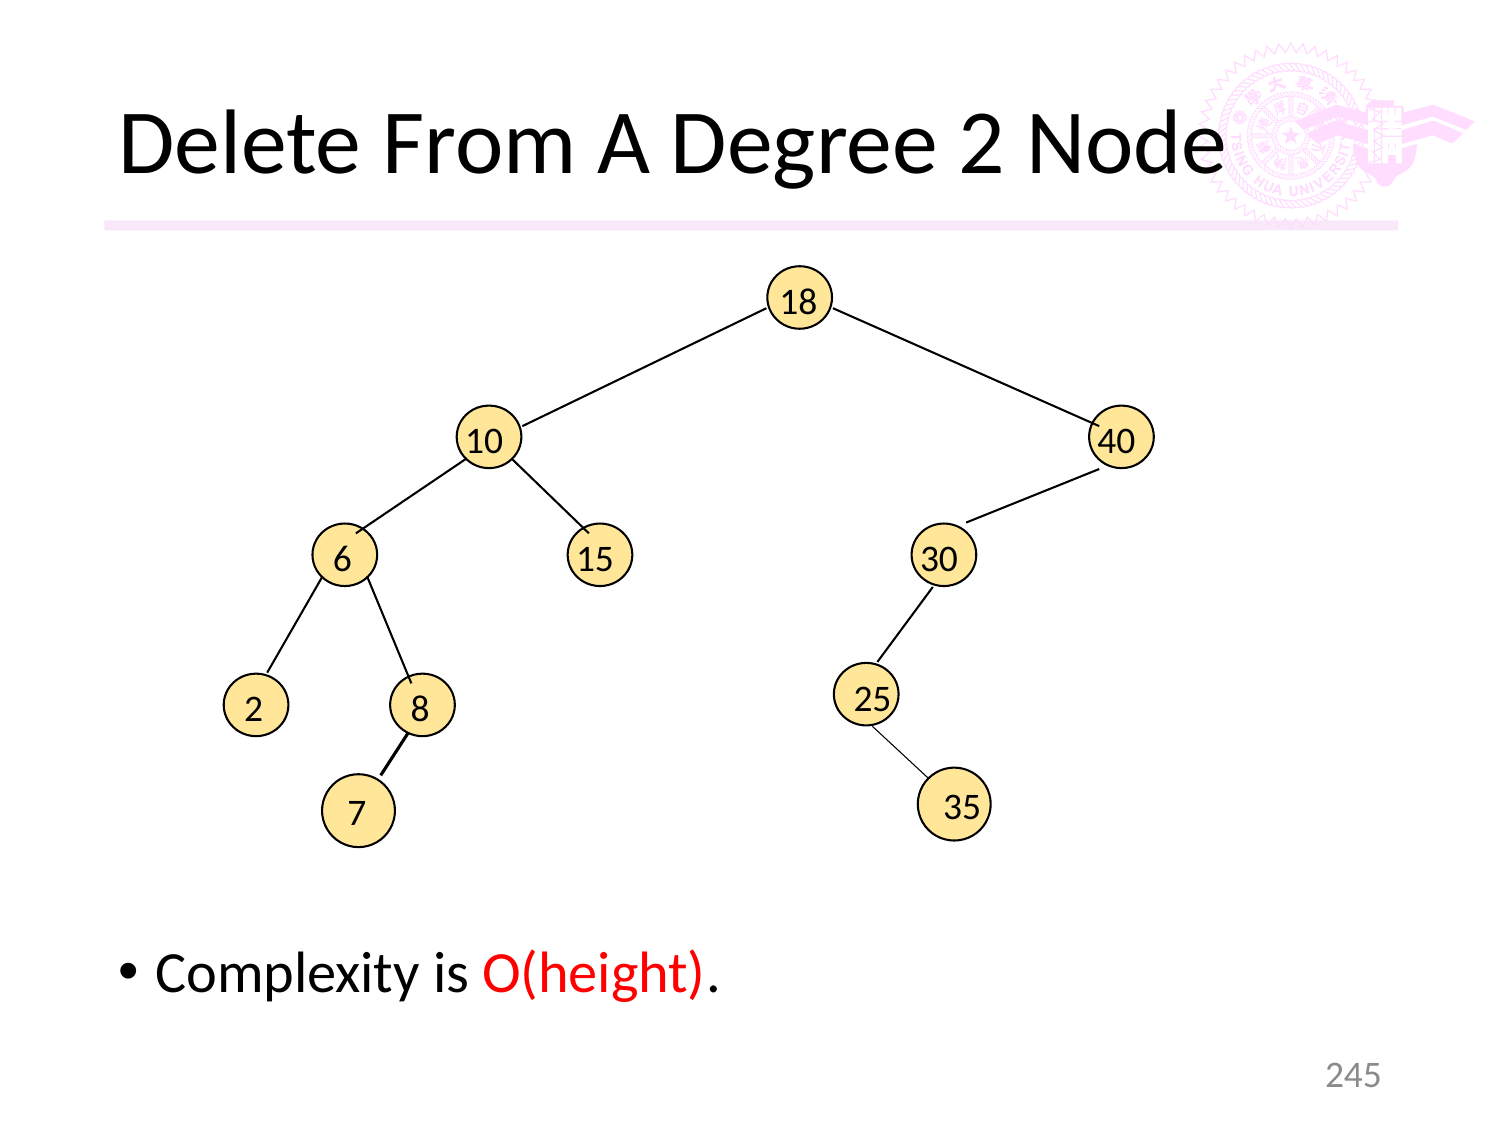

# Delete From A Degree 2 Node

18

10
40

6
15
30

25

2
8

35
7
Complexity is O(height).
245